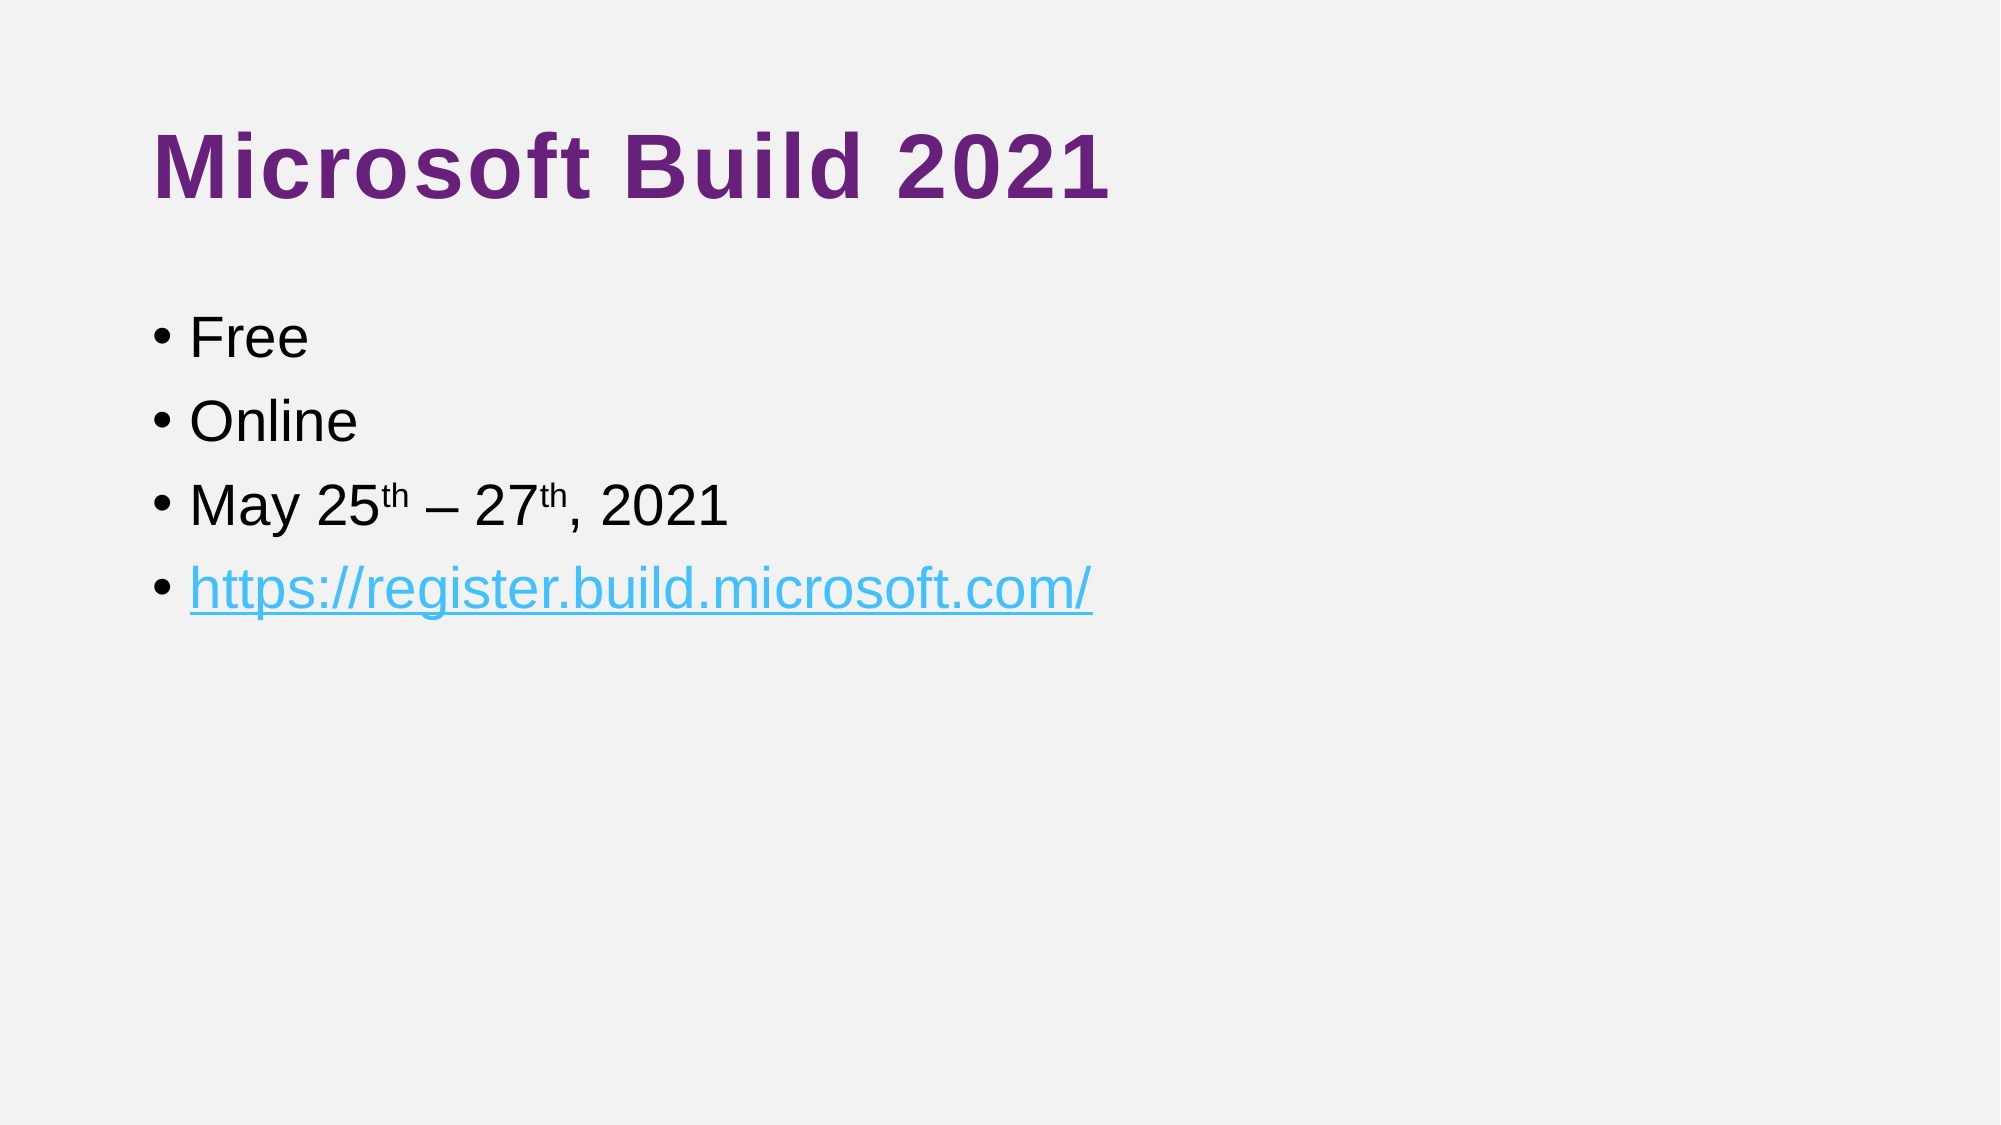

# Microsoft Build 2021
Free
Online
May 25th – 27th, 2021
https://register.build.microsoft.com/